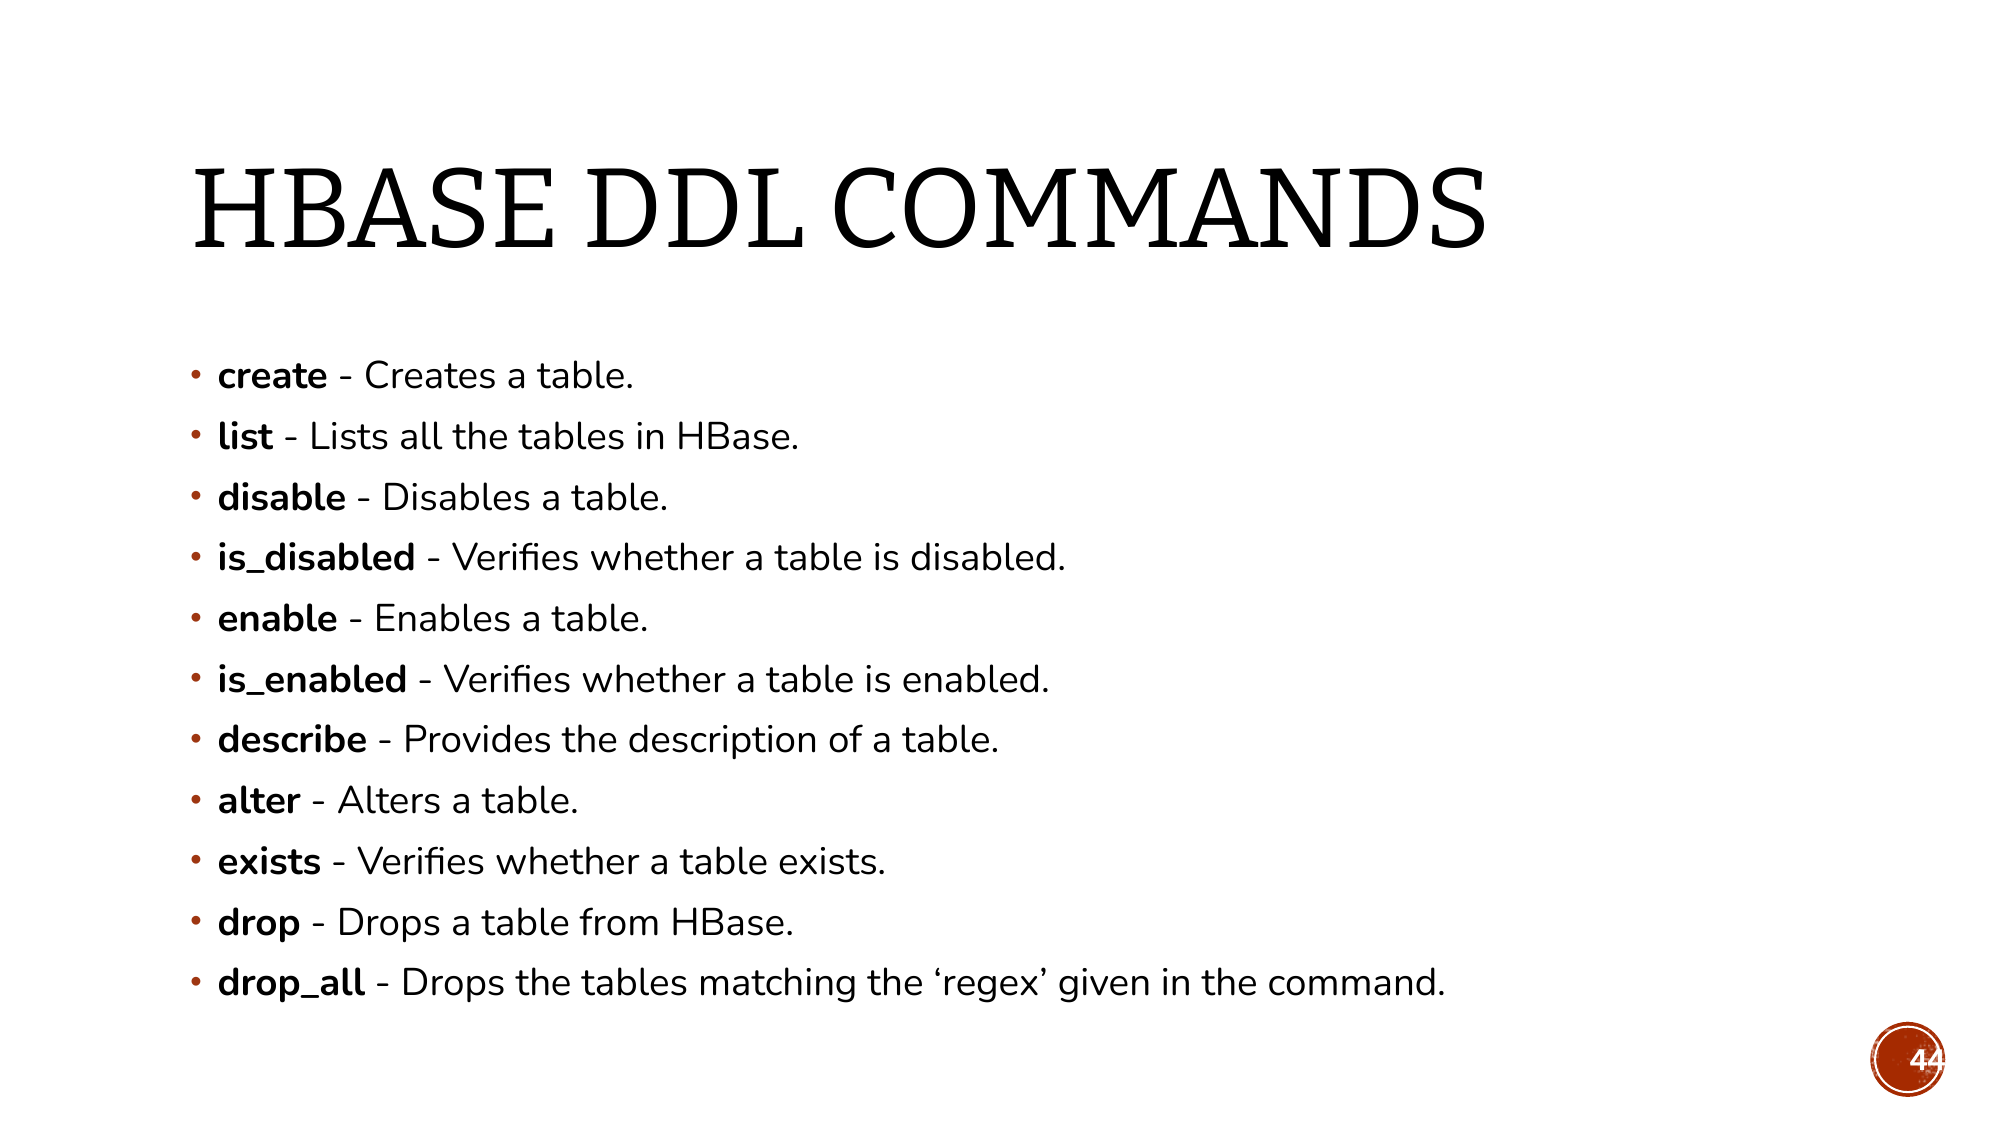

# Hbase DDL commands
create - Creates a table.
list - Lists all the tables in HBase.
disable - Disables a table.
is_disabled - Verifies whether a table is disabled.
enable - Enables a table.
is_enabled - Verifies whether a table is enabled.
describe - Provides the description of a table.
alter - Alters a table.
exists - Verifies whether a table exists.
drop - Drops a table from HBase.
drop_all - Drops the tables matching the ‘regex’ given in the command.

44